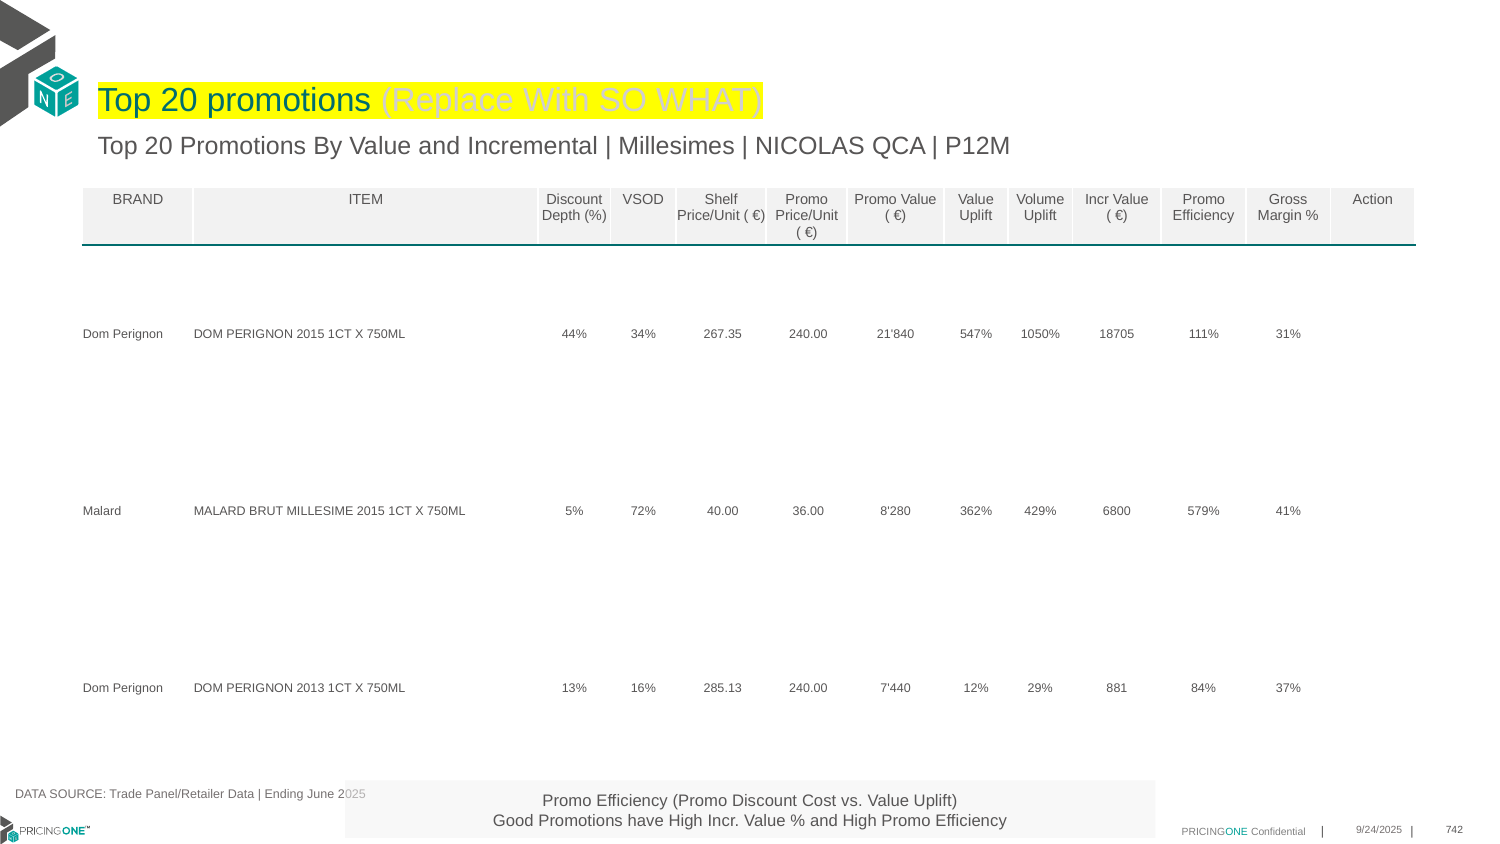

# Top 20 promotions (Replace With SO WHAT)
Top 20 Promotions By Value and Incremental | Millesimes | NICOLAS QCA | P12M
| BRAND | ITEM | Discount Depth (%) | VSOD | Shelf Price/Unit ( €) | Promo Price/Unit ( €) | Promo Value ( €) | Value Uplift | Volume Uplift | Incr Value ( €) | Promo Efficiency | Gross Margin % | Action |
| --- | --- | --- | --- | --- | --- | --- | --- | --- | --- | --- | --- | --- |
| Dom Perignon | DOM PERIGNON 2015 1CT X 750ML | 44% | 34% | 267.35 | 240.00 | 21'840 | 547% | 1050% | 18705 | 111% | 31% |  |
| Malard | MALARD BRUT MILLESIME 2015 1CT X 750ML | 5% | 72% | 40.00 | 36.00 | 8'280 | 362% | 429% | 6800 | 579% | 41% |  |
| Dom Perignon | DOM PERIGNON 2013 1CT X 750ML | 13% | 16% | 285.13 | 240.00 | 7'440 | 12% | 29% | 881 | 84% | 37% |  |
DATA SOURCE: Trade Panel/Retailer Data | Ending June 2025
Promo Efficiency (Promo Discount Cost vs. Value Uplift)
Good Promotions have High Incr. Value % and High Promo Efficiency

9/24/2025
742